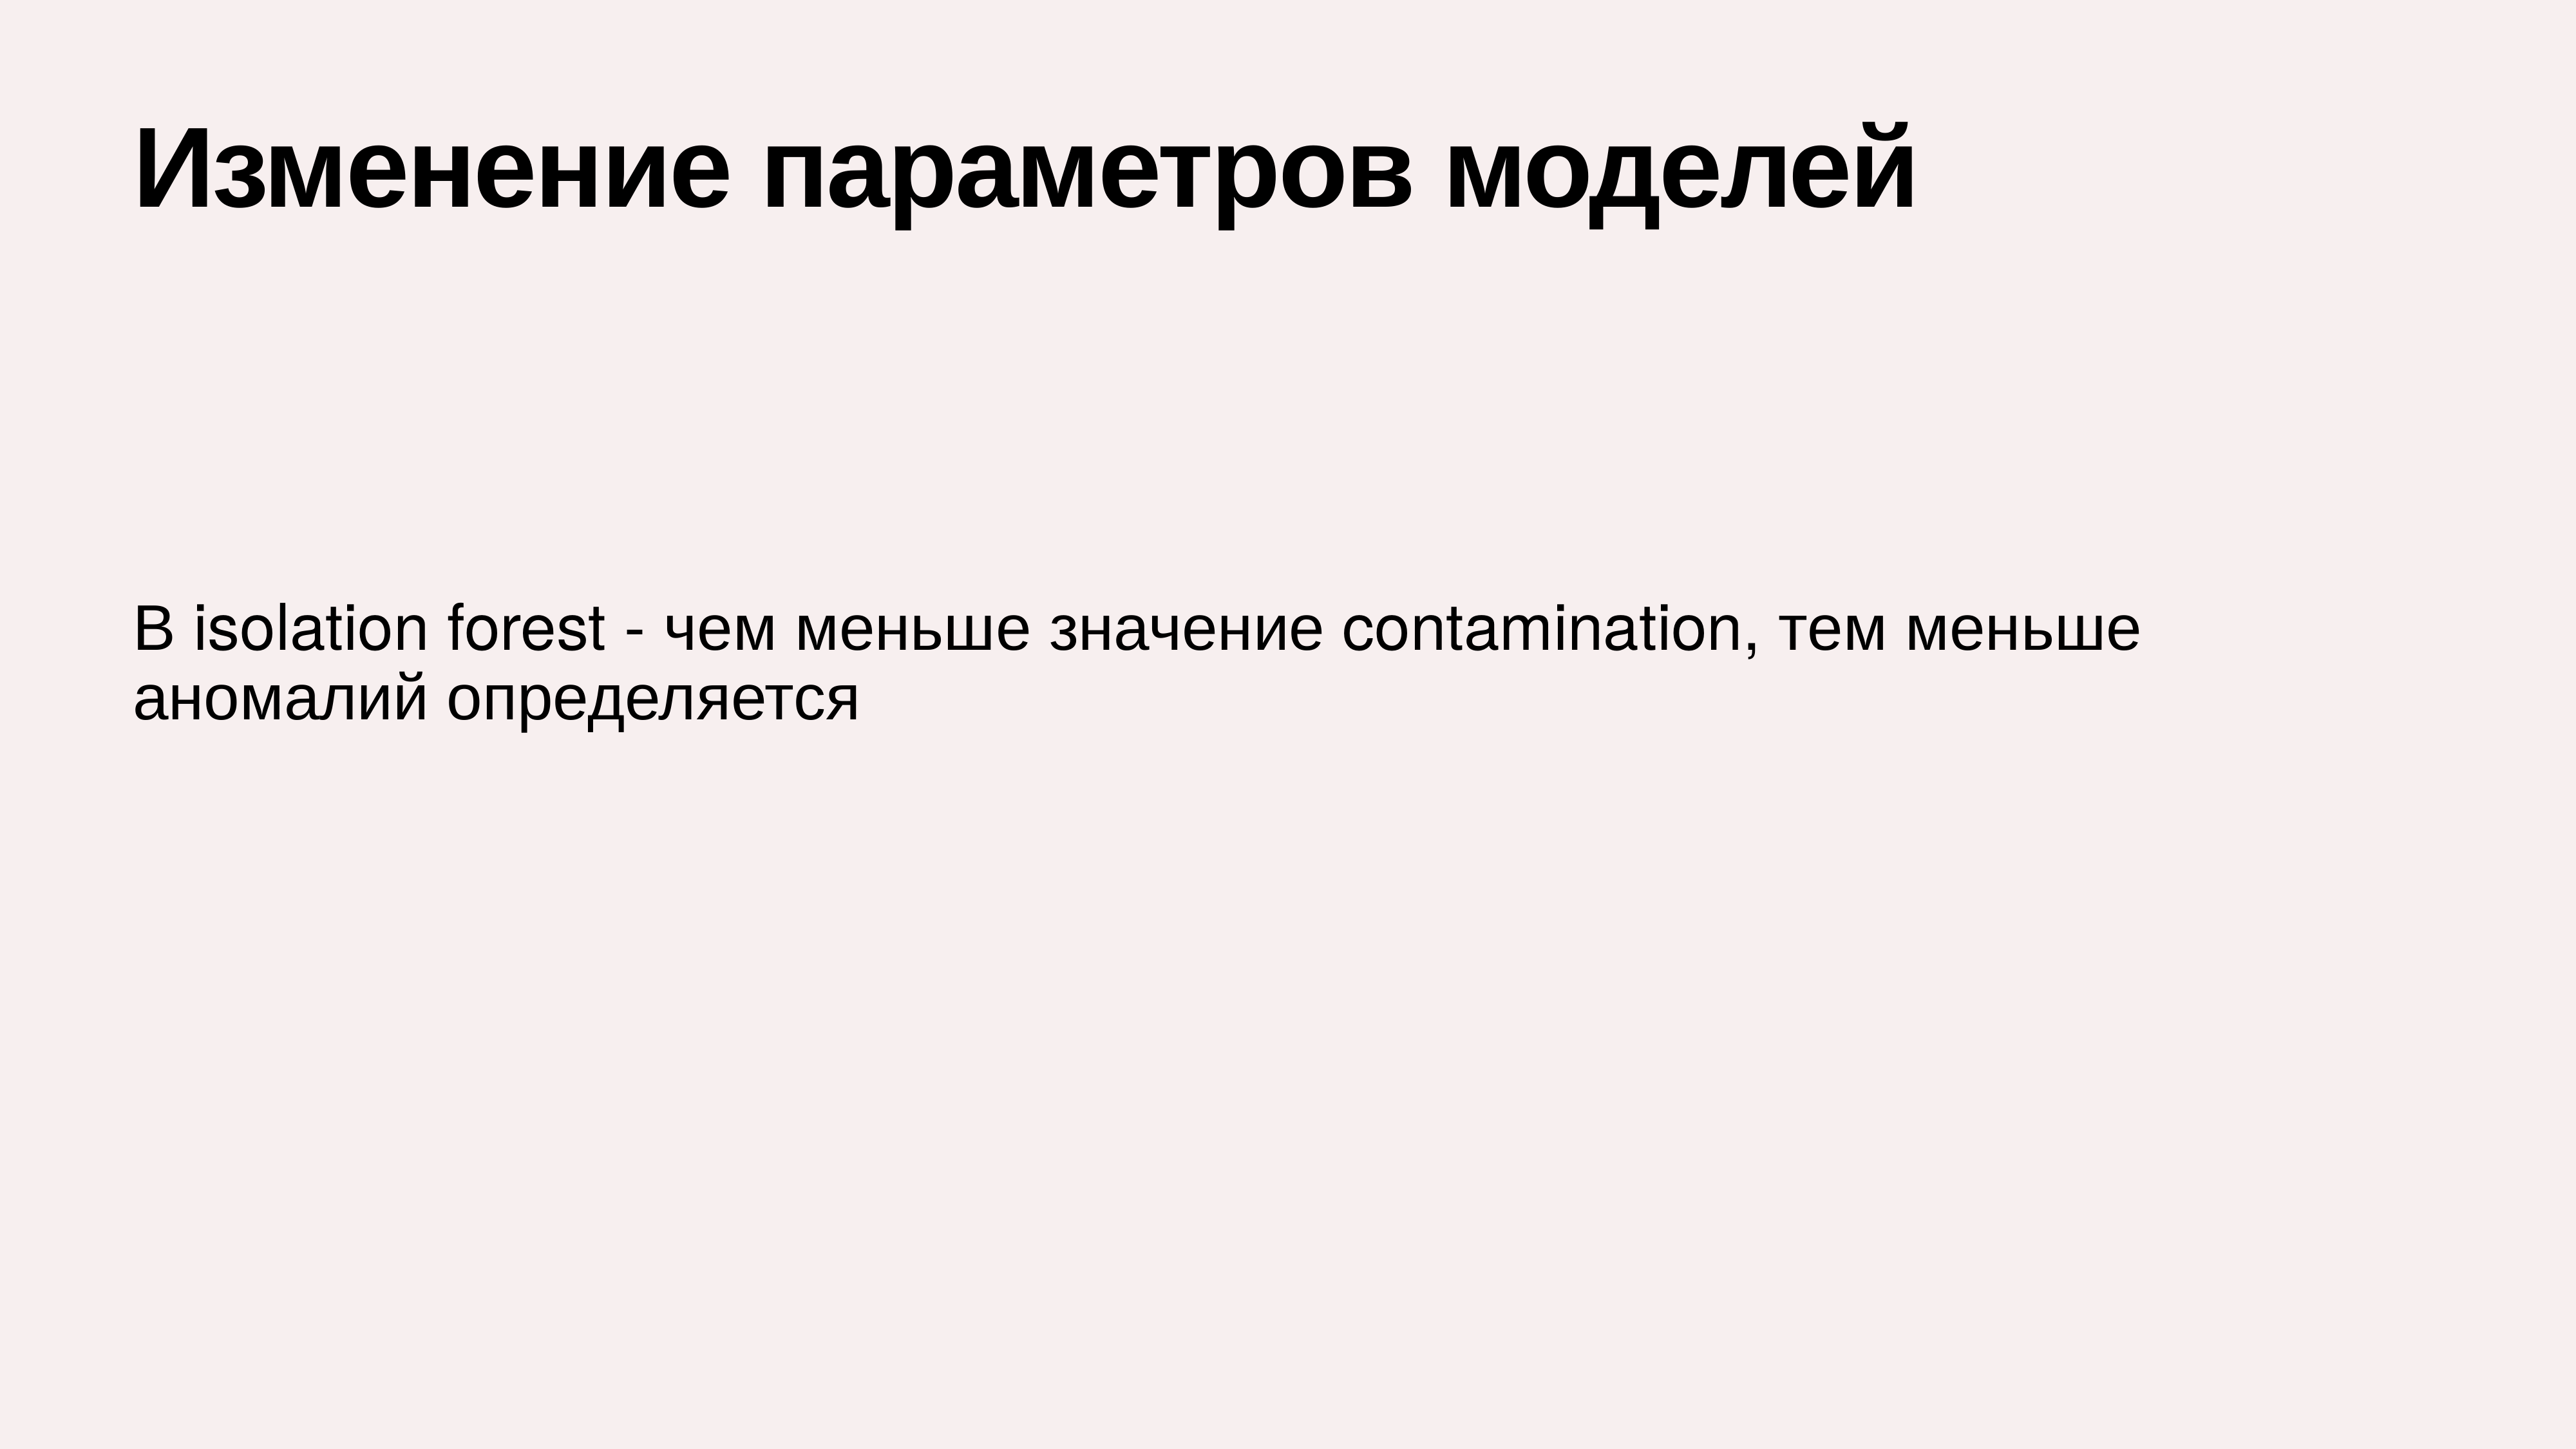

# Изменение параметров моделей
В isolation forest - чем меньше значение contamination, тем меньше аномалий определяется